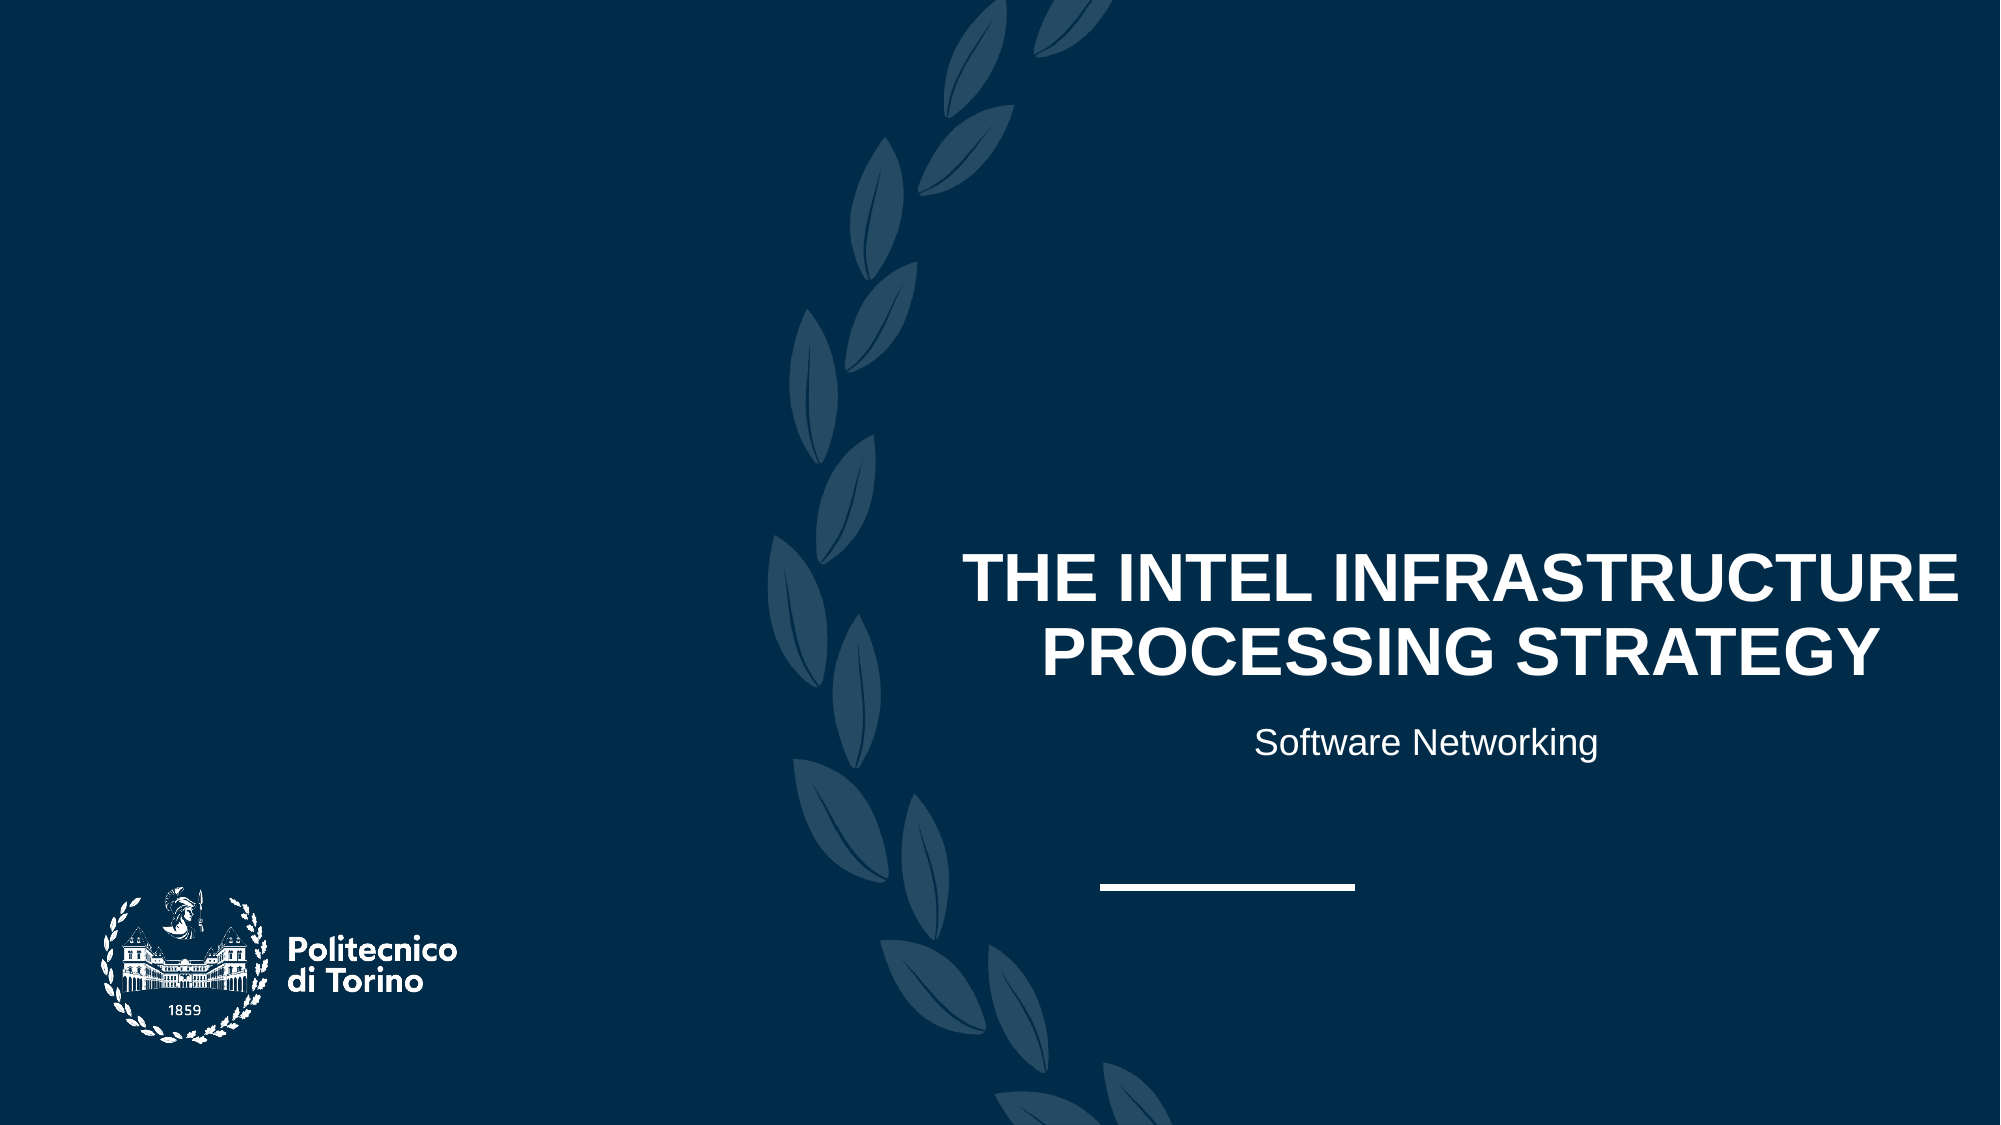

THE INTEL INFRASTRUCTURE PROCESSING STRATEGY
Software Networking